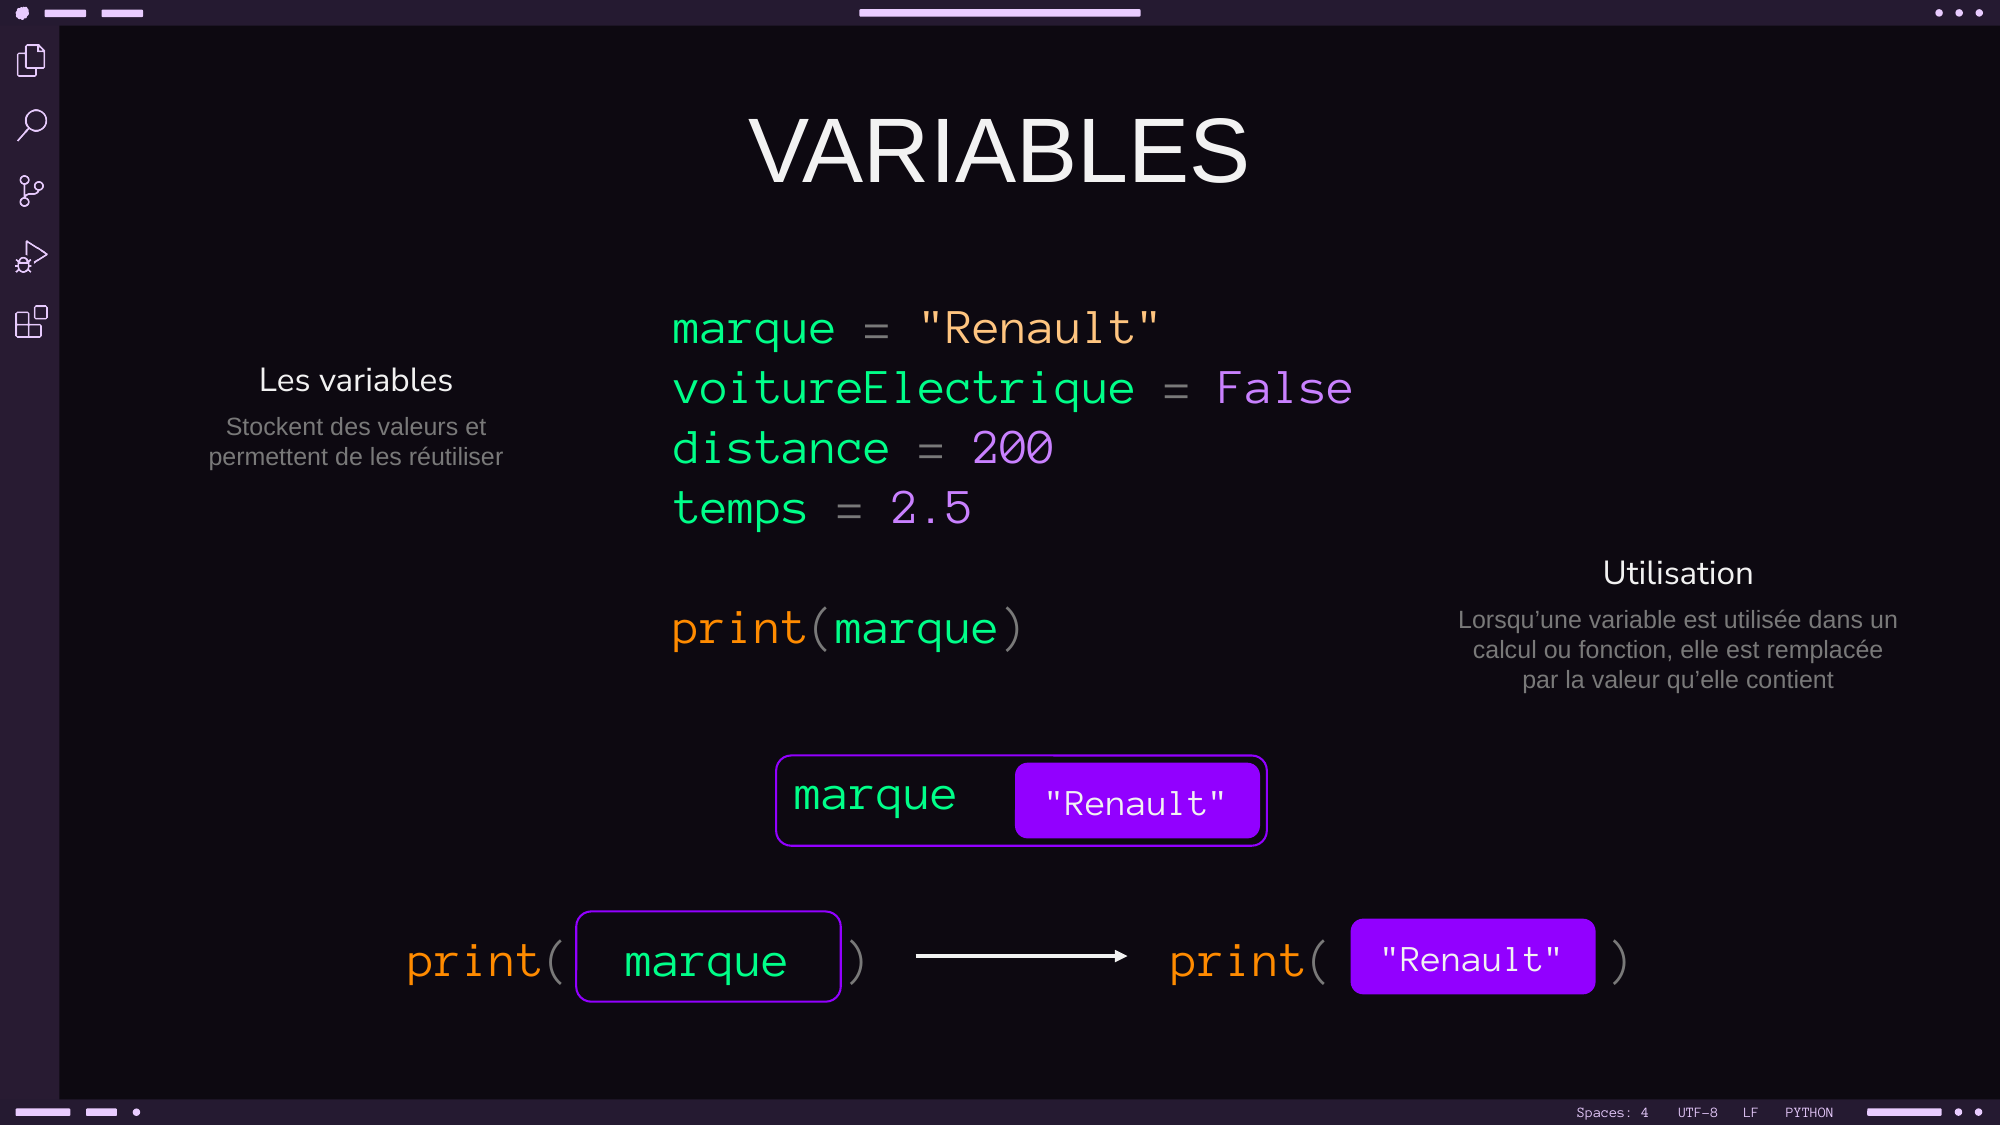

VARIABLES
marque = "Renault"
voitureElectrique = False distance = 200
temps = 2.5
Les variables
Stockent des valeurs et permettent de les réutiliser
Utilisation
Lorsqu’une variable est utilisée dans un calcul ou fonction, elle est remplacée par la valeur qu’elle contient
print(marque)
marque
"Renault"
marque
print(          )
print(          )
"Renault"